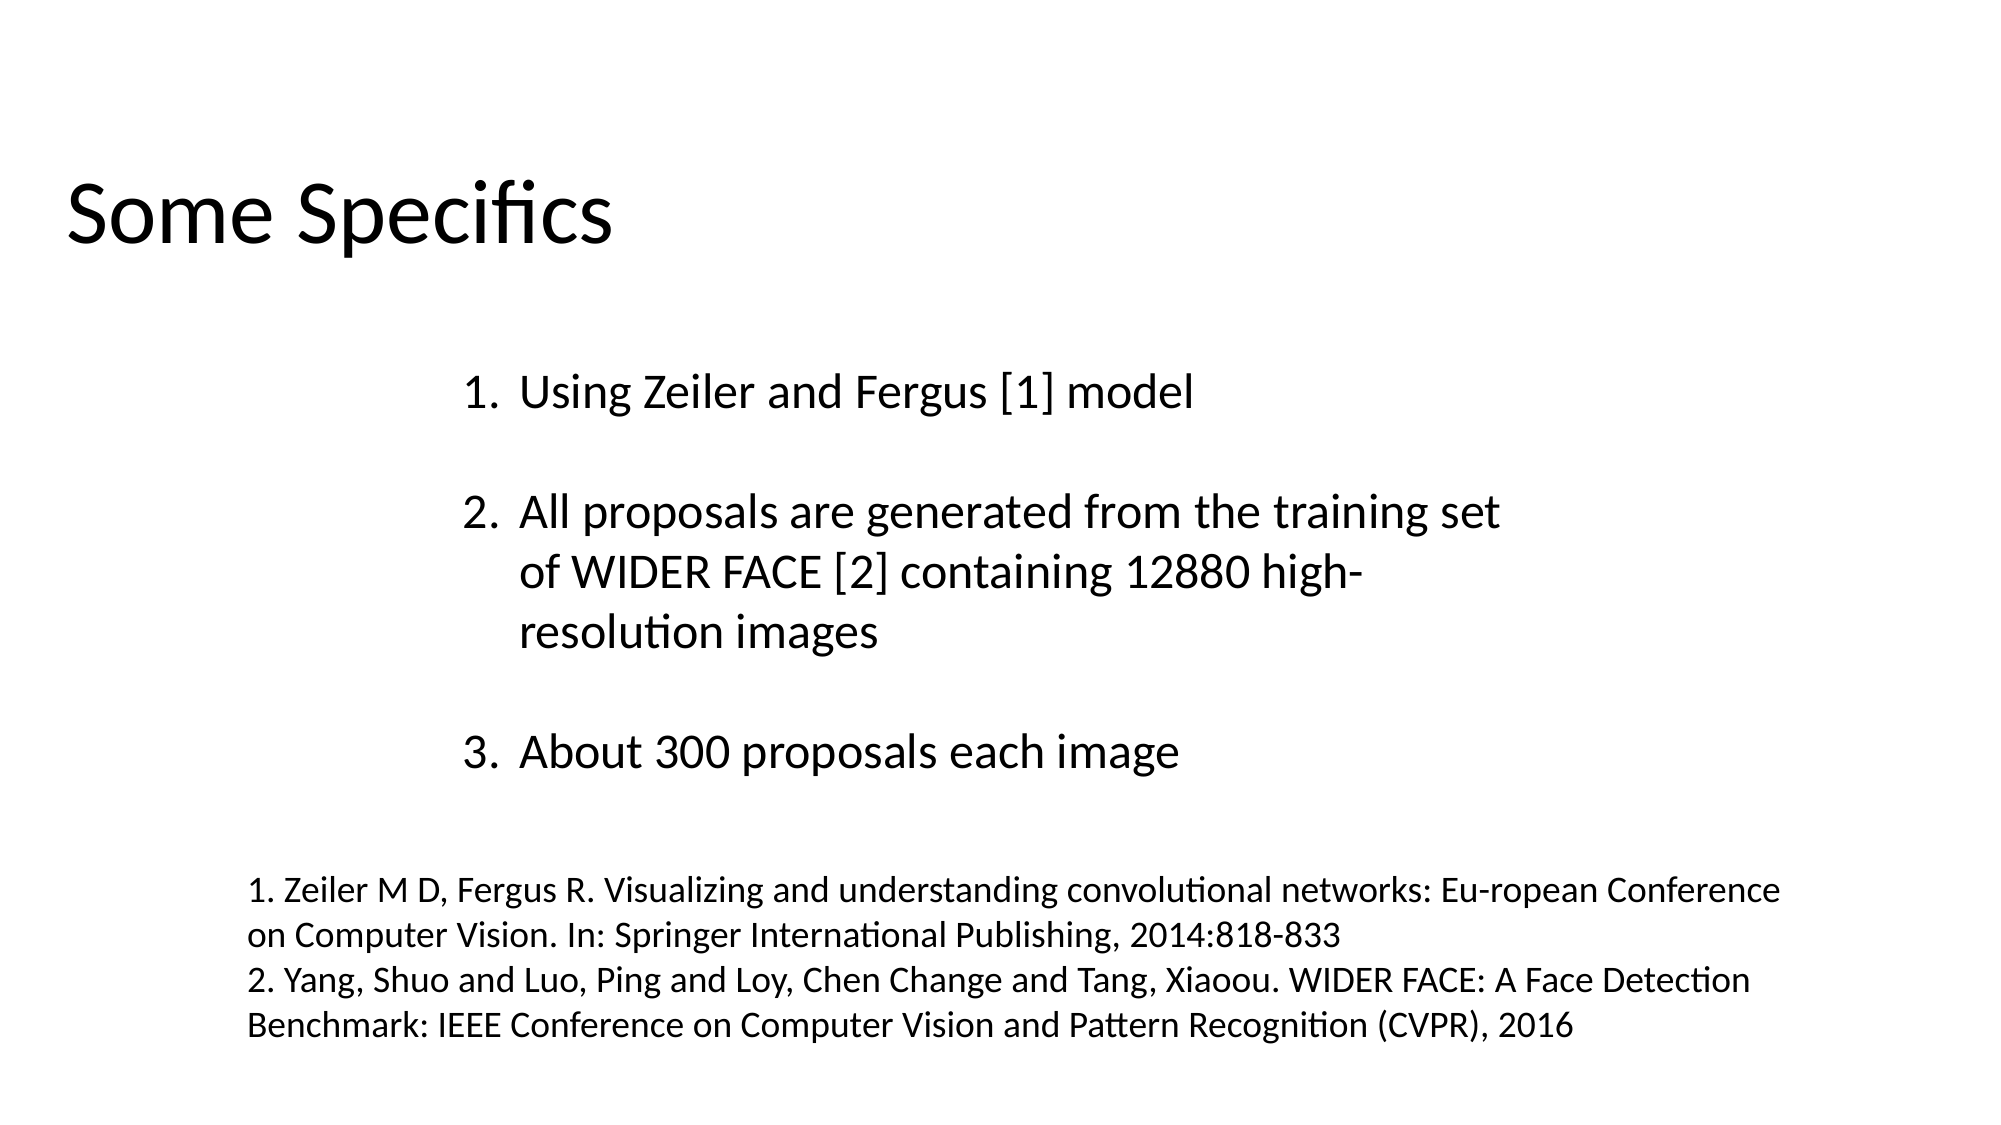

Some Specifics
Using Zeiler and Fergus [1] model

All proposals are generated from the training set of WIDER FACE [2] containing 12880 high-resolution images

About 300 proposals each image
1. Zeiler M D, Fergus R. Visualizing and understanding convolutional networks: Eu-ropean Conference on Computer Vision. In: Springer International Publishing, 2014:818-833
2. Yang, Shuo and Luo, Ping and Loy, Chen Change and Tang, Xiaoou. WIDER FACE: A Face Detection Benchmark: IEEE Conference on Computer Vision and Pattern Recognition (CVPR), 2016